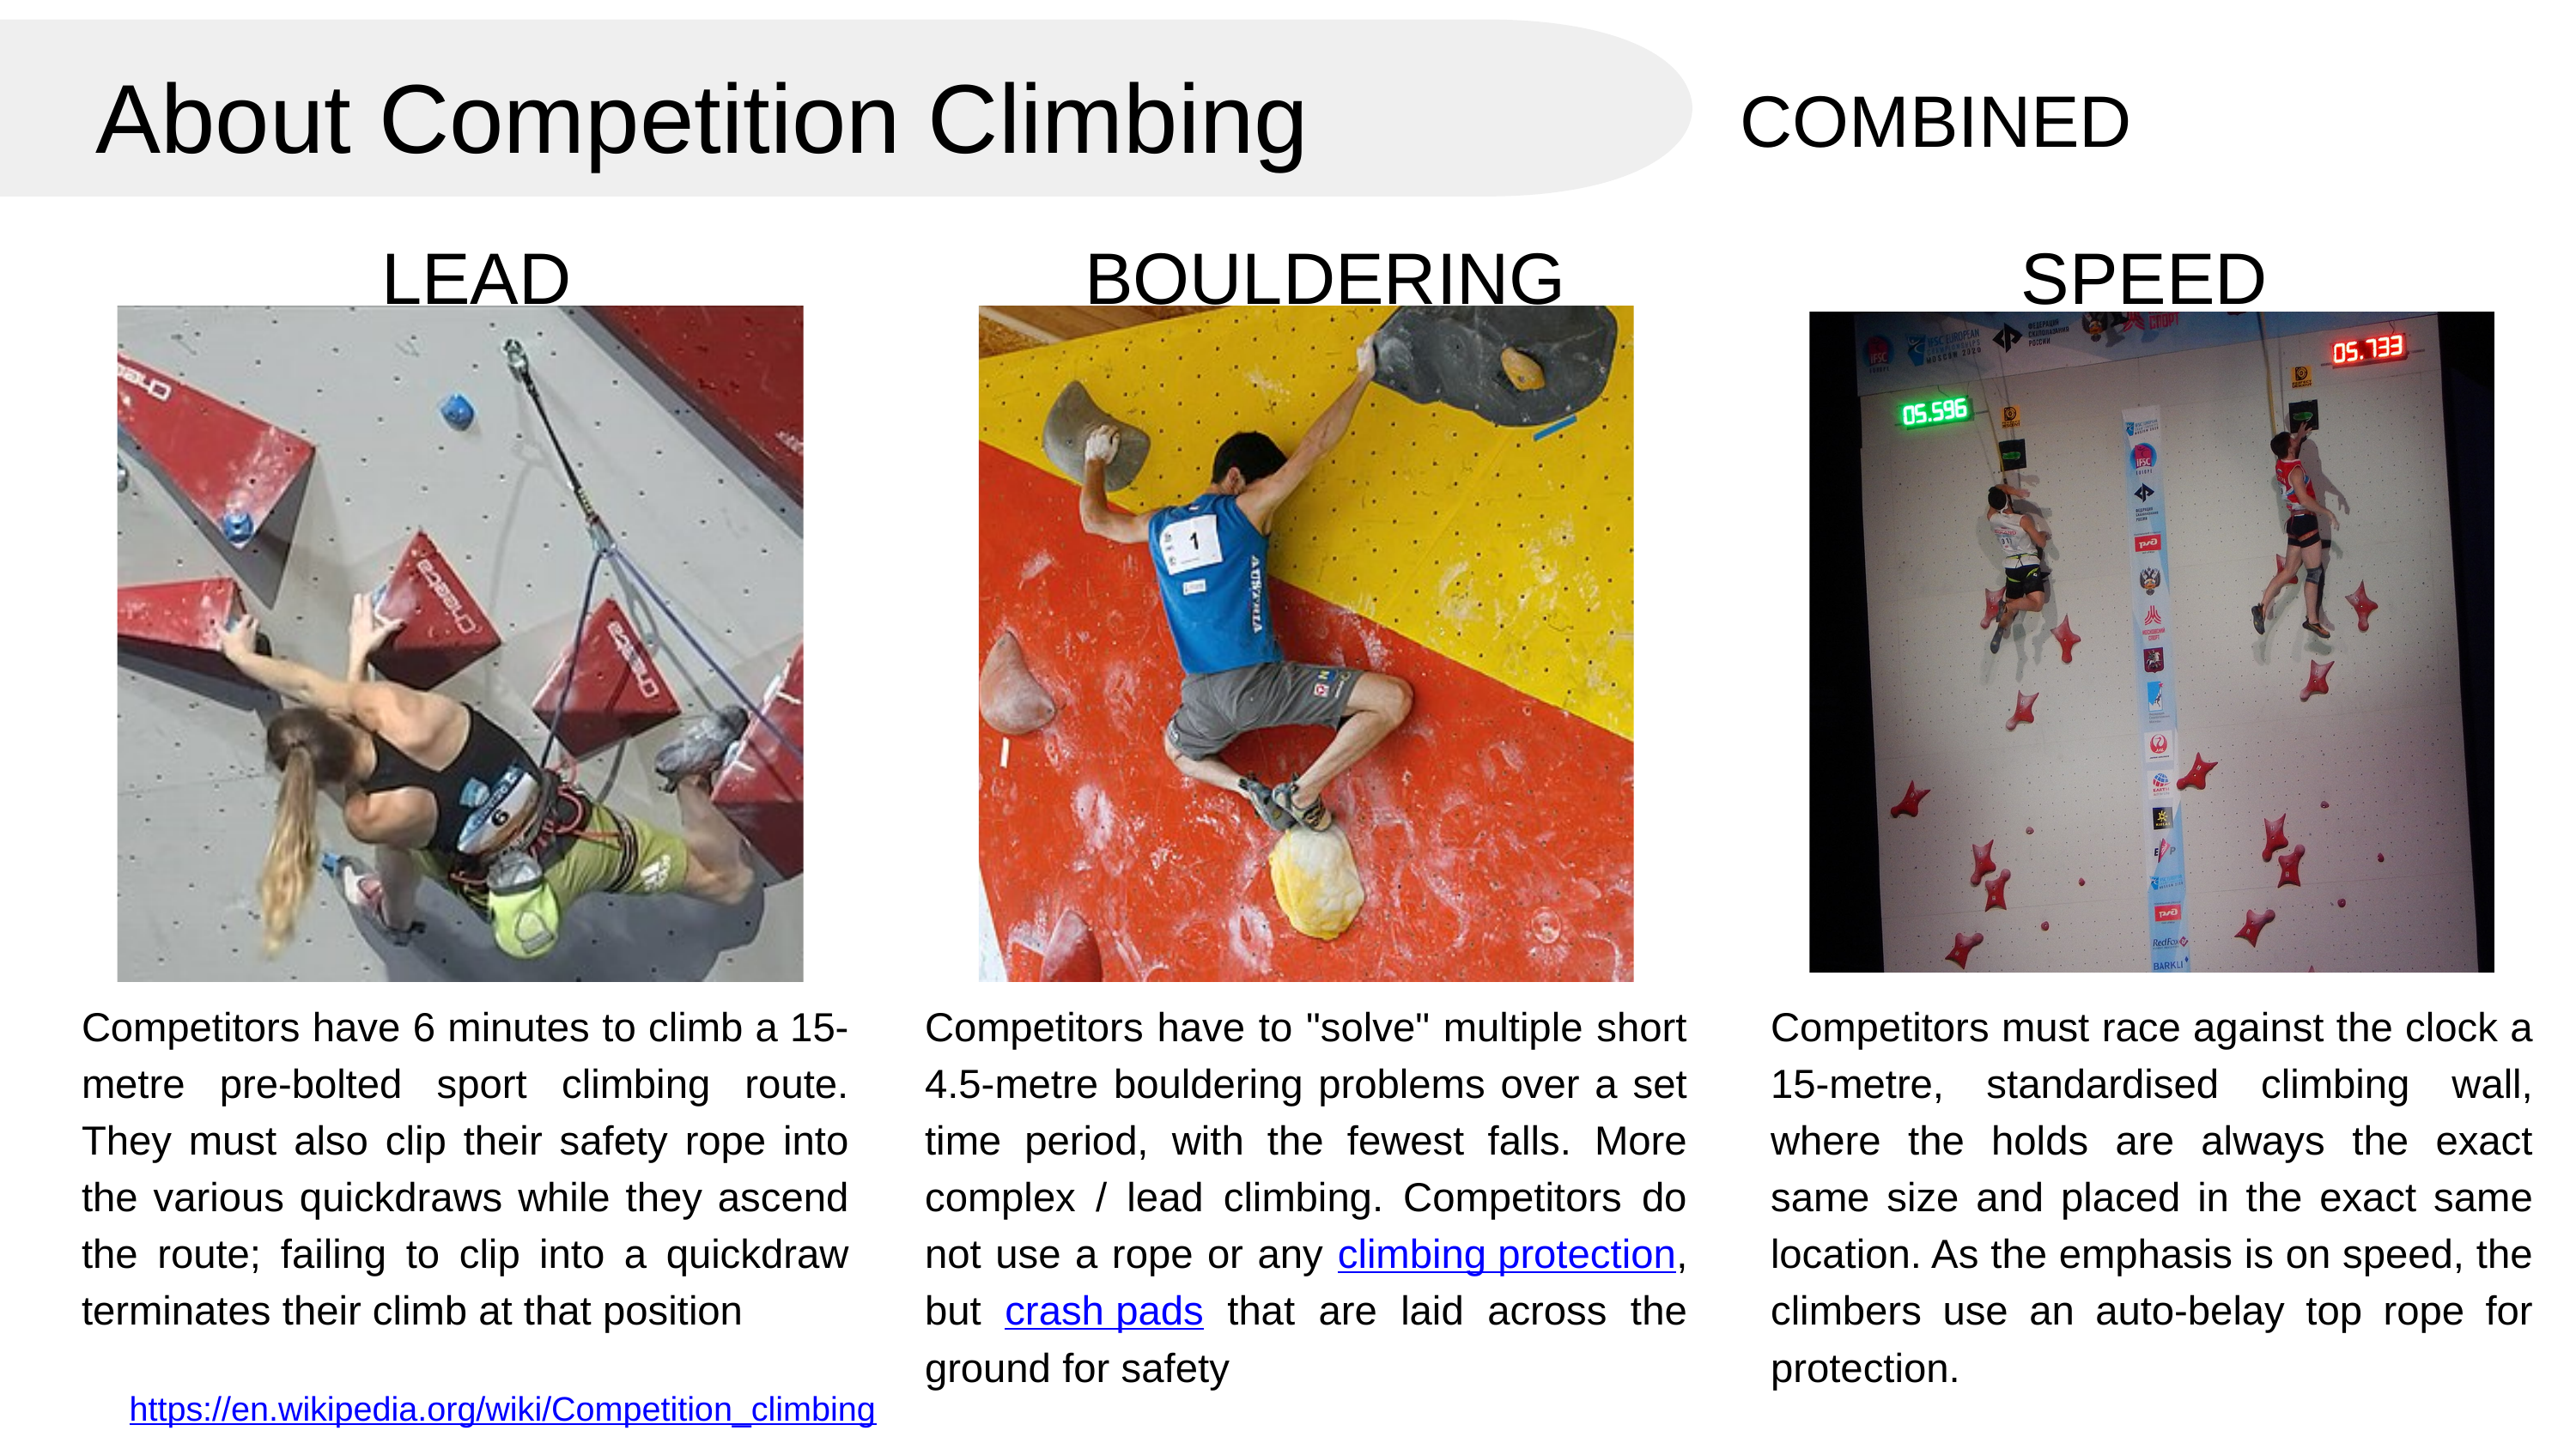

About Competition Climbing
COMBINED
LEAD
BOULDERING
SPEED

Competitors have 6 minutes to climb a 15-metre pre-bolted sport climbing route. They must also clip their safety rope into the various quickdraws while they ascend the route; failing to clip into a quickdraw terminates their climb at that position
Competitors have to "solve" multiple short 4.5-metre bouldering problems over a set time period, with the fewest falls. More complex / lead climbing. Competitors do not use a rope or any climbing protection, but crash pads that are laid across the ground for safety
Competitors must race against the clock a 15-metre, standardised climbing wall, where the holds are always the exact same size and placed in the exact same location. As the emphasis is on speed, the climbers use an auto-belay top rope for protection.
https://en.wikipedia.org/wiki/Competition_climbing